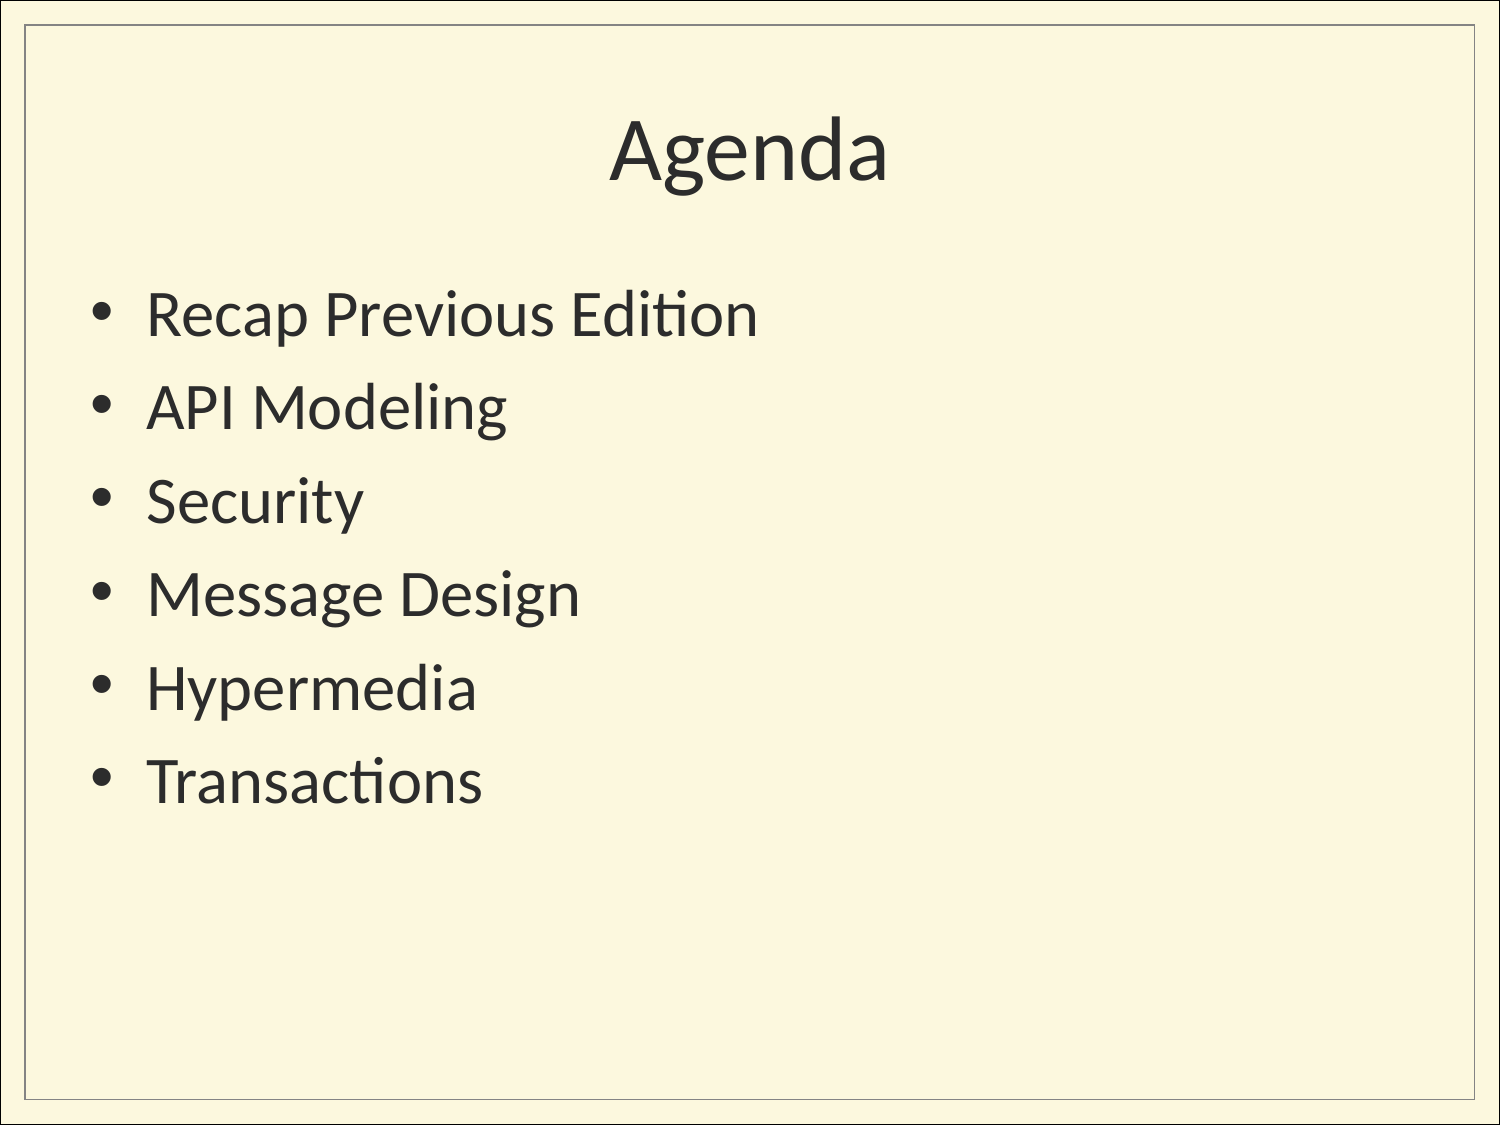

# Agenda
Recap Previous Edition
API Modeling
Security
Message Design
Hypermedia
Transactions